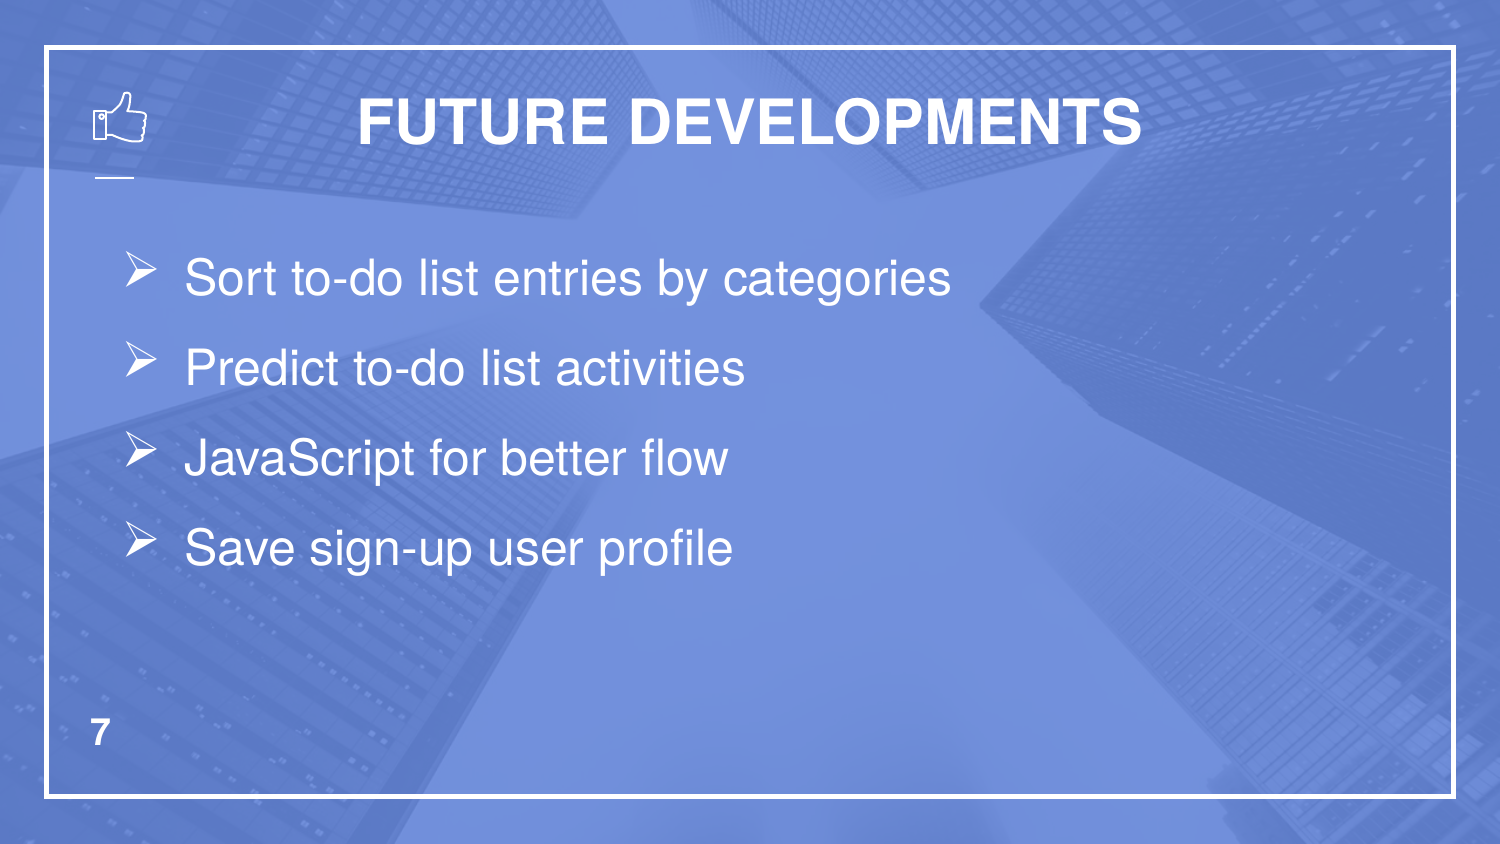

# FUTURE DEVELOPMENTS

Sort to-do list entries by categories
Predict to-do list activities
JavaScript for better flow
Save sign-up user profile

7